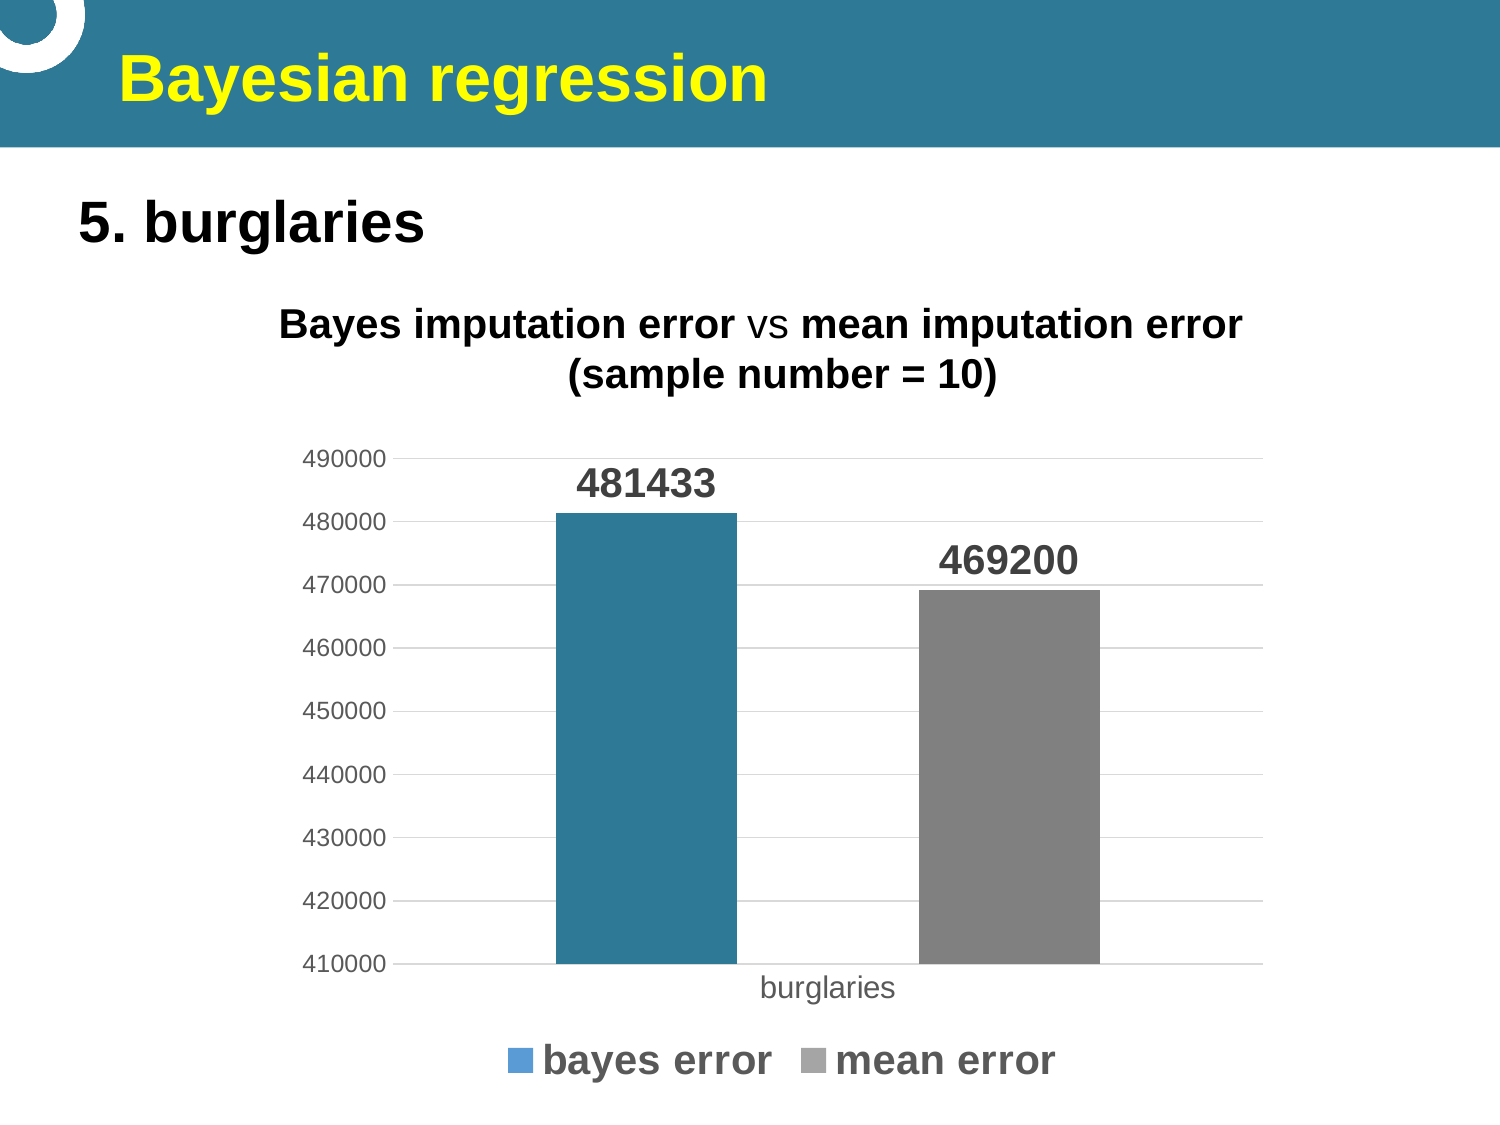

# Bayesian regression
5. burglaries
Bayes imputation error vs mean imputation error
(sample number = 10)

### Chart

| Category | bayes error | mean error |
|---|---|---|
| burglaries | 481433.0 | 469200.0 |